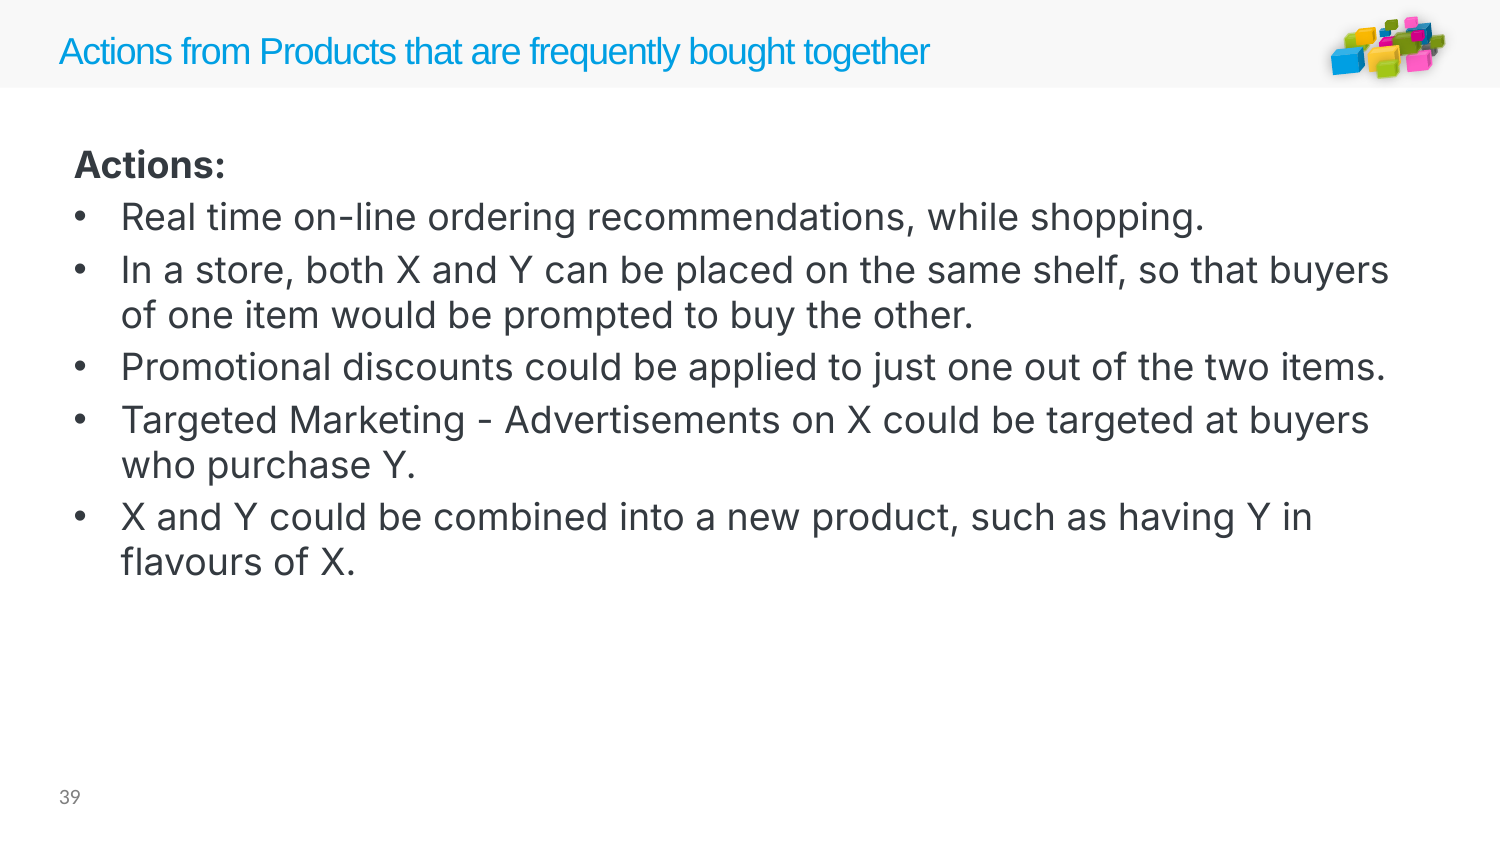

# Actions from Products that are frequently bought together
Actions:
Real time on-line ordering recommendations, while shopping.
In a store, both X and Y can be placed on the same shelf, so that buyers of one item would be prompted to buy the other.
Promotional discounts could be applied to just one out of the two items.
Targeted Marketing - Advertisements on X could be targeted at buyers who purchase Y.
X and Y could be combined into a new product, such as having Y in flavours of X.